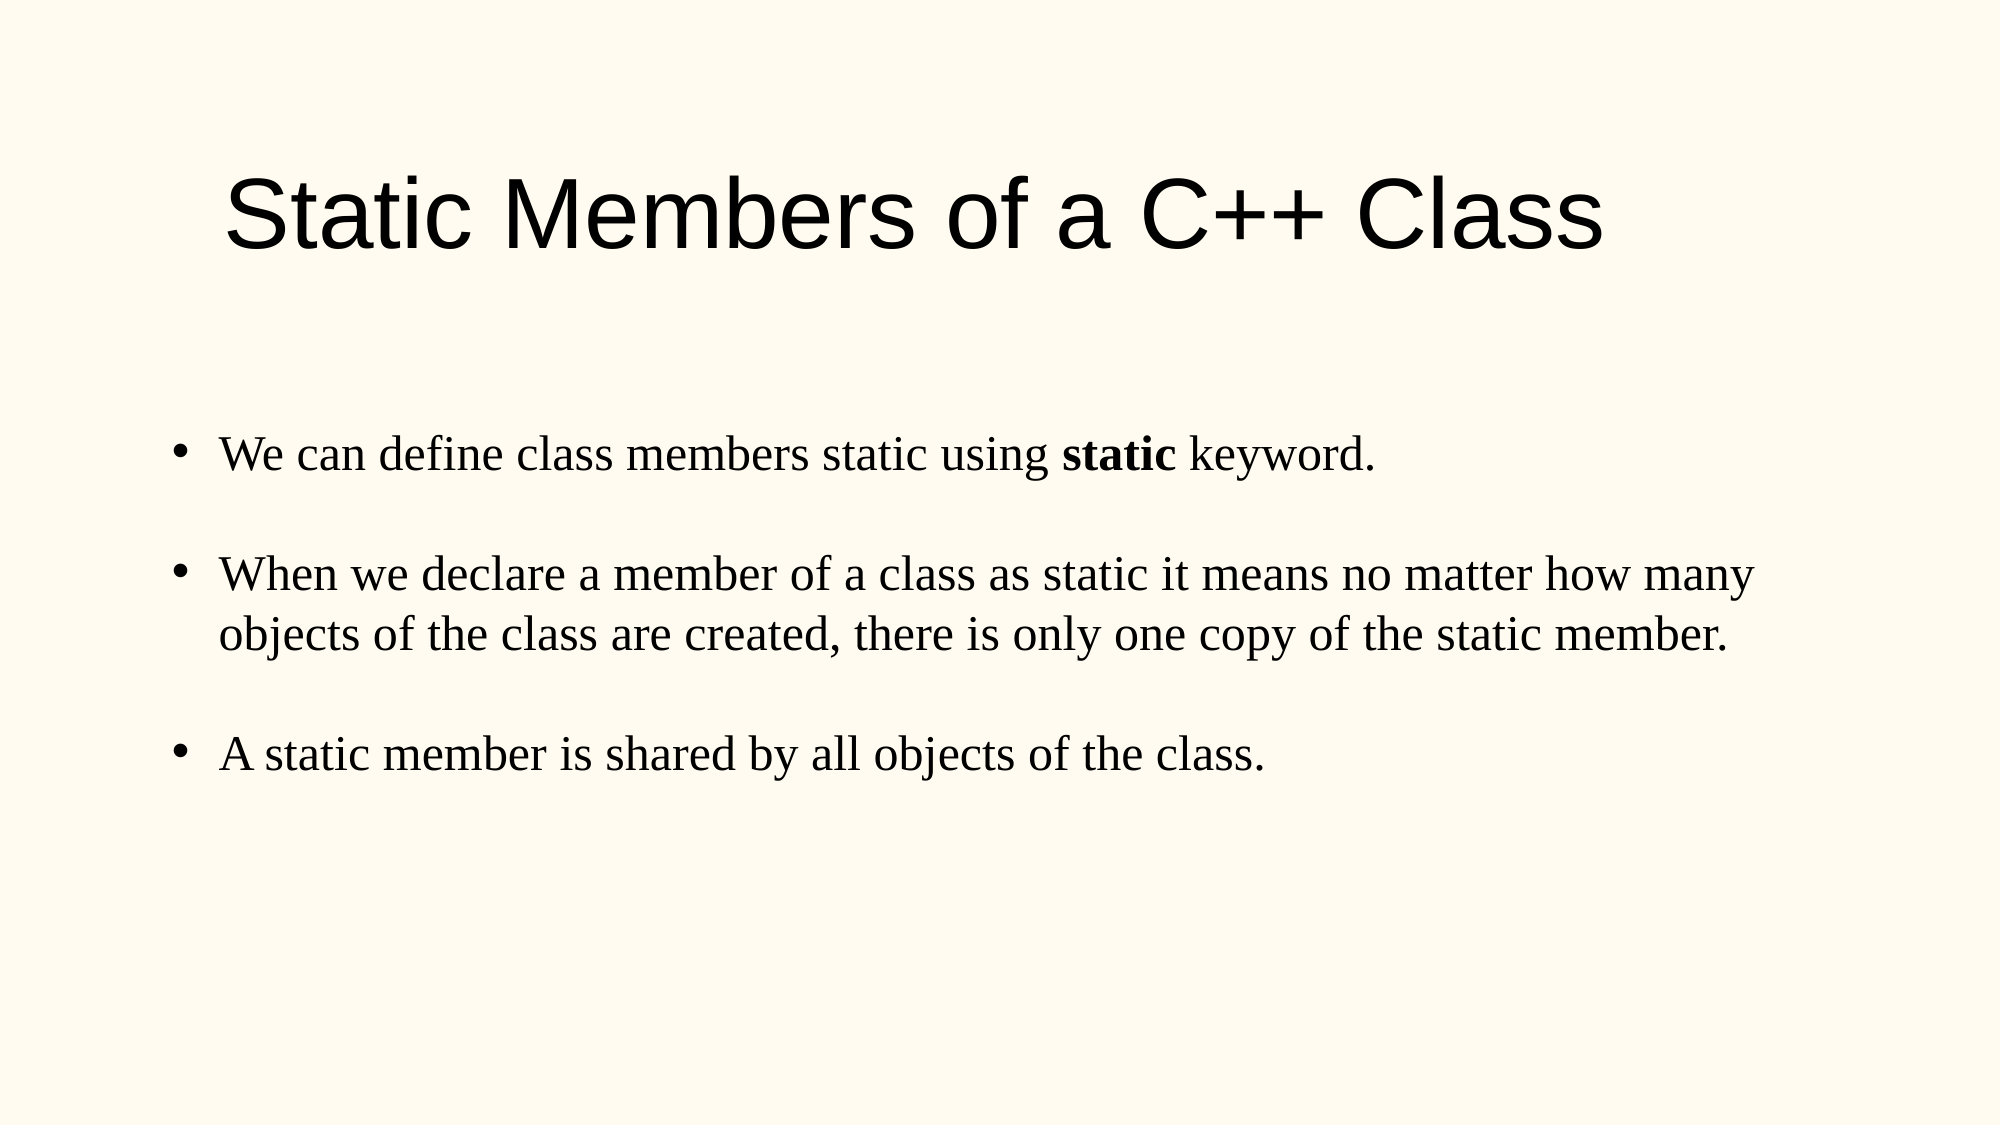

# Static Members of a C++ Class
We can define class members static using static keyword.

When we declare a member of a class as static it means no matter how many objects of the class are created, there is only one copy of the static member.

A static member is shared by all objects of the class.